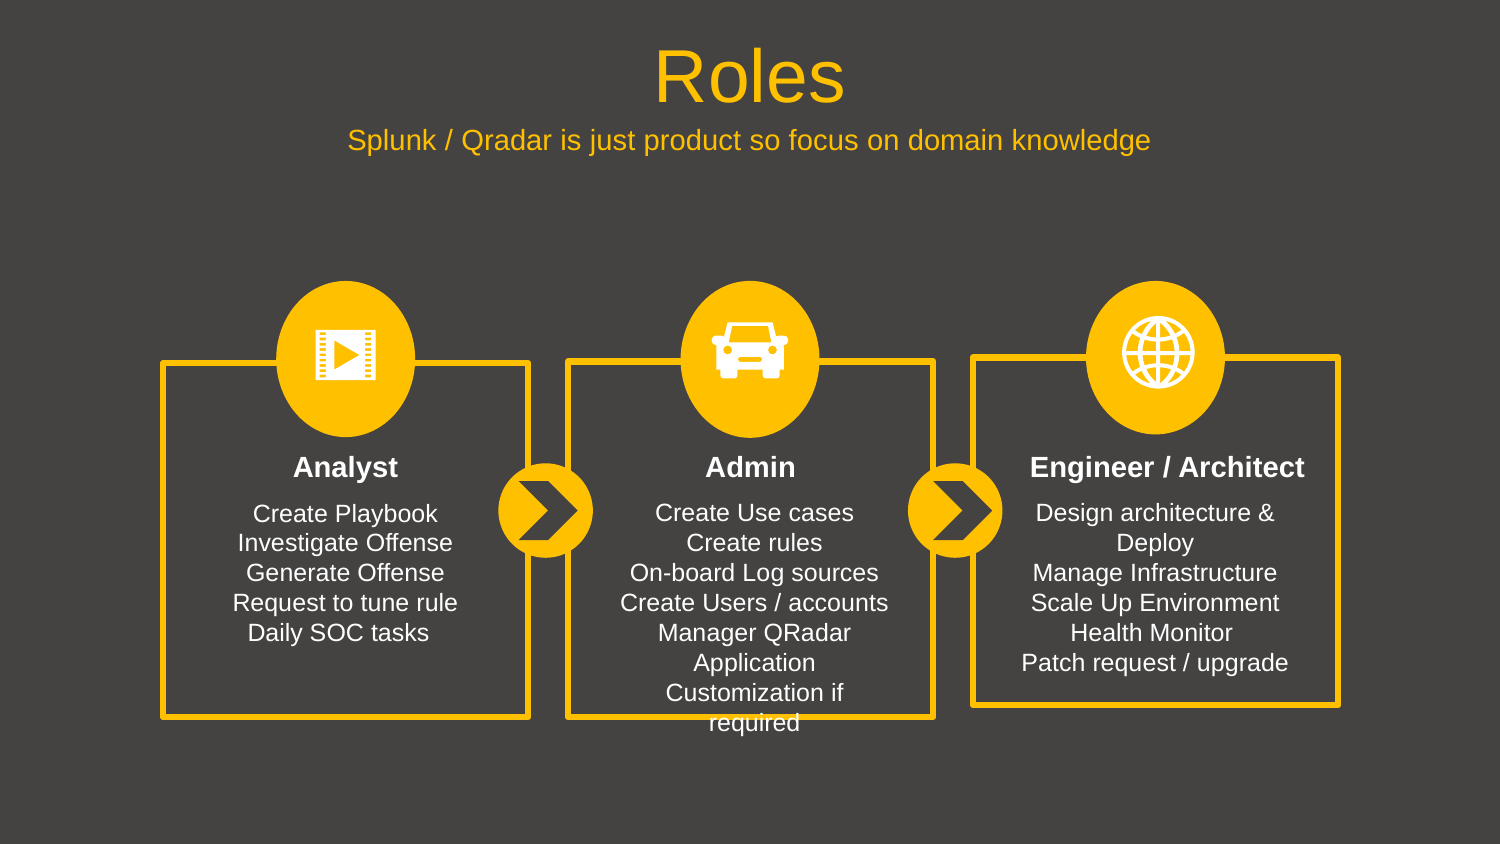

Roles
Splunk / Qradar is just product so focus on domain knowledge

Analyst
Create Playbook
Investigate Offense
Generate Offense
Request to tune rule
Daily SOC tasks
Admin
Create Use cases
Create rules
On-board Log sources
Create Users / accounts
Manager QRadar Application
Customization if required
Engineer / Architect
Design architecture & Deploy
Manage Infrastructure
Scale Up Environment
Health Monitor
Patch request / upgrade